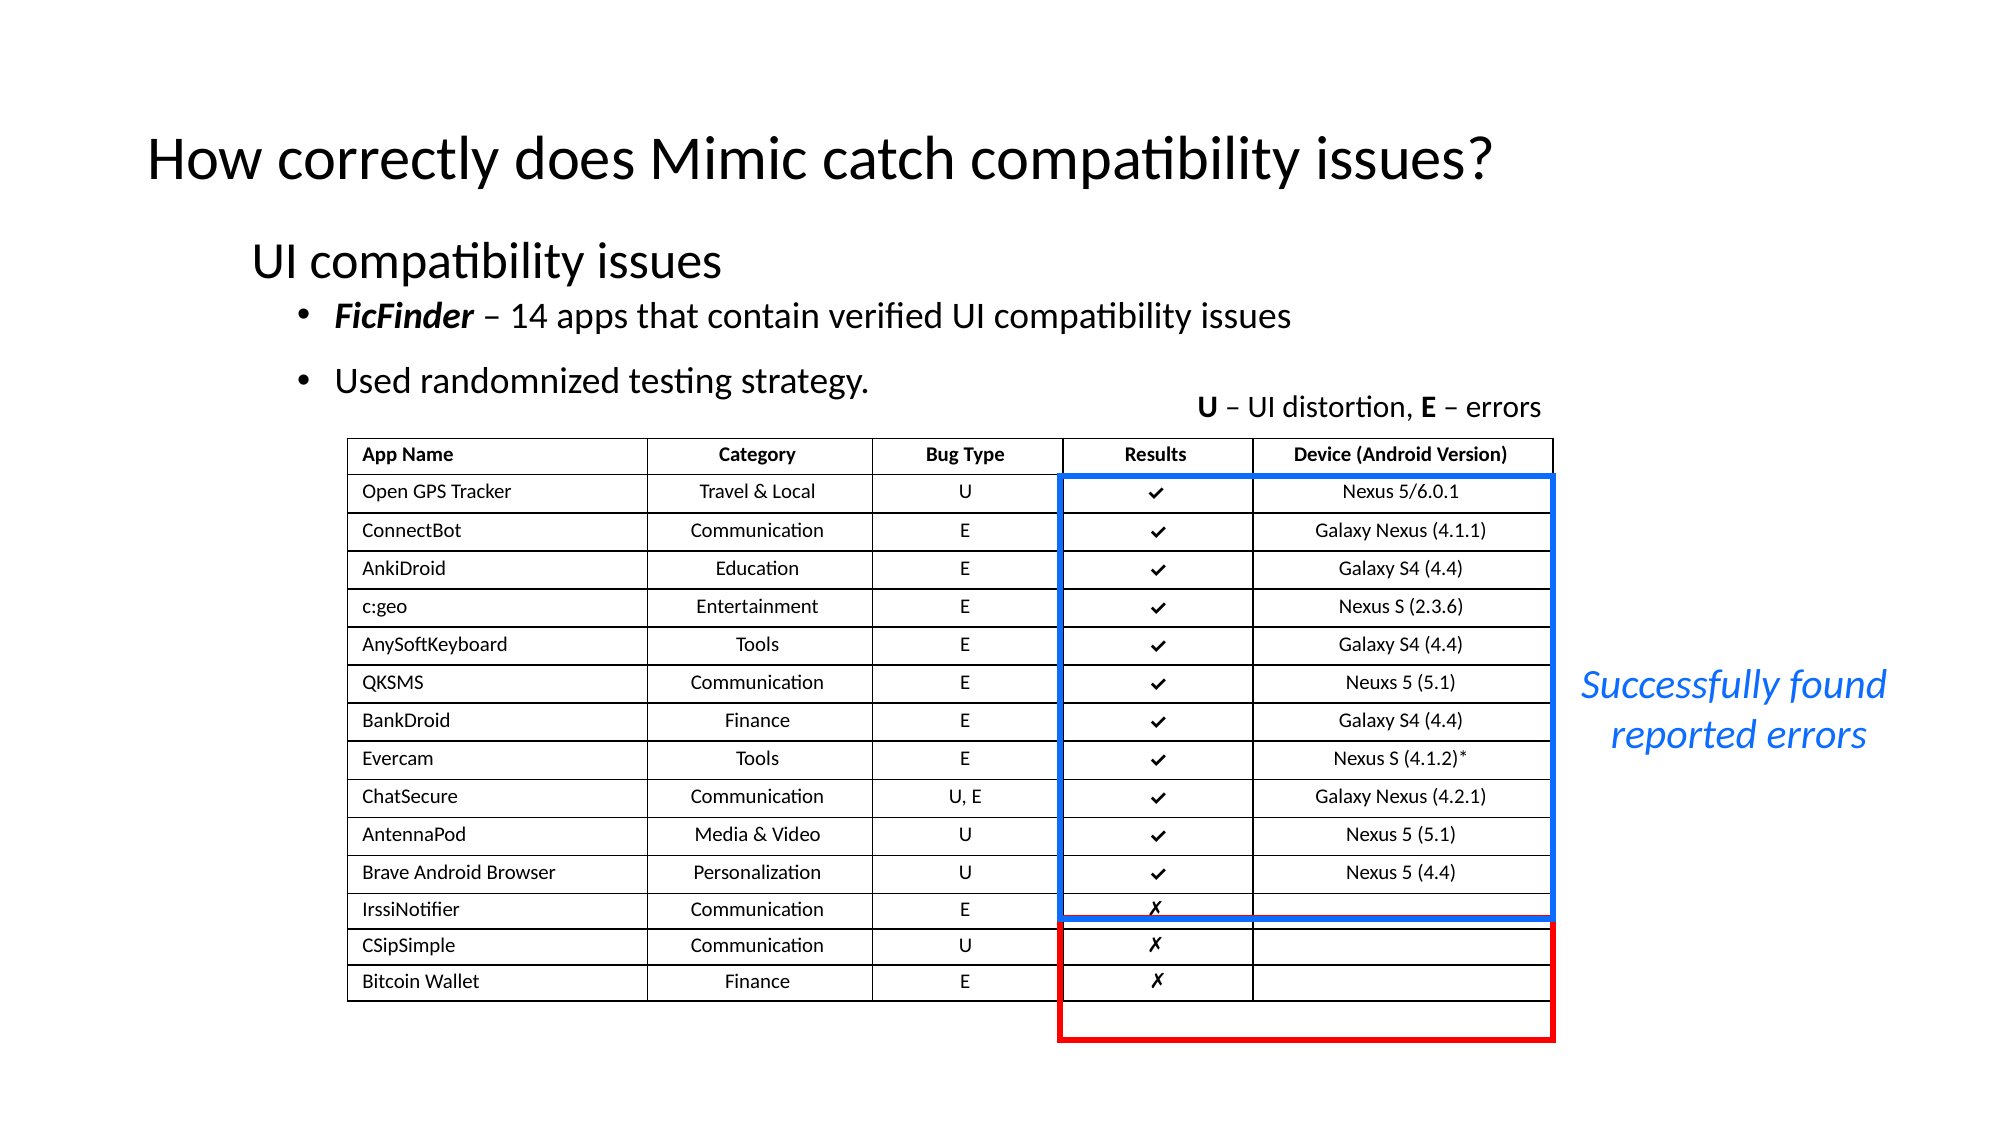

How correctly does Mimic catch compatibility issues?
UI compatibility issues
FicFinder – 14 apps that contain verified UI compatibility issues
Used randomnized testing strategy.

U – UI distortion, E – errors
| App Name | Category | Bug Type | Results | Device (Android Version) |
| --- | --- | --- | --- | --- |
| Open GPS Tracker | Travel & Local | U | ✓ | Nexus 5/6.0.1 |
| ConnectBot | Communication | E | ✓ | Galaxy Nexus (4.1.1) |
| AnkiDroid | Education | E | ✓ | Galaxy S4 (4.4) |
| c:geo | Entertainment | E | ✓ | Nexus S (2.3.6) |
| AnySoftKeyboard | Tools | E | ✓ | Galaxy S4 (4.4) |
| QKSMS | Communication | E | ✓ | Neuxs 5 (5.1) |
| BankDroid | Finance | E | ✓ | Galaxy S4 (4.4) |
| Evercam | Tools | E | ✓ | Nexus S (4.1.2)\* |
| ChatSecure | Communication | U, E | ✓ | Galaxy Nexus (4.2.1) |
| AntennaPod | Media & Video | U | ✓ | Nexus 5 (5.1) |
| Brave Android Browser | Personalization | U | ✓ | Nexus 5 (4.4) |
| IrssiNotiﬁer | Communication | E | ✗ |  |
| CSipSimple | Communication | U | ✗ |  |
| Bitcoin Wallet | Finance | E | ✗ |  |

Successfully found
reported errors